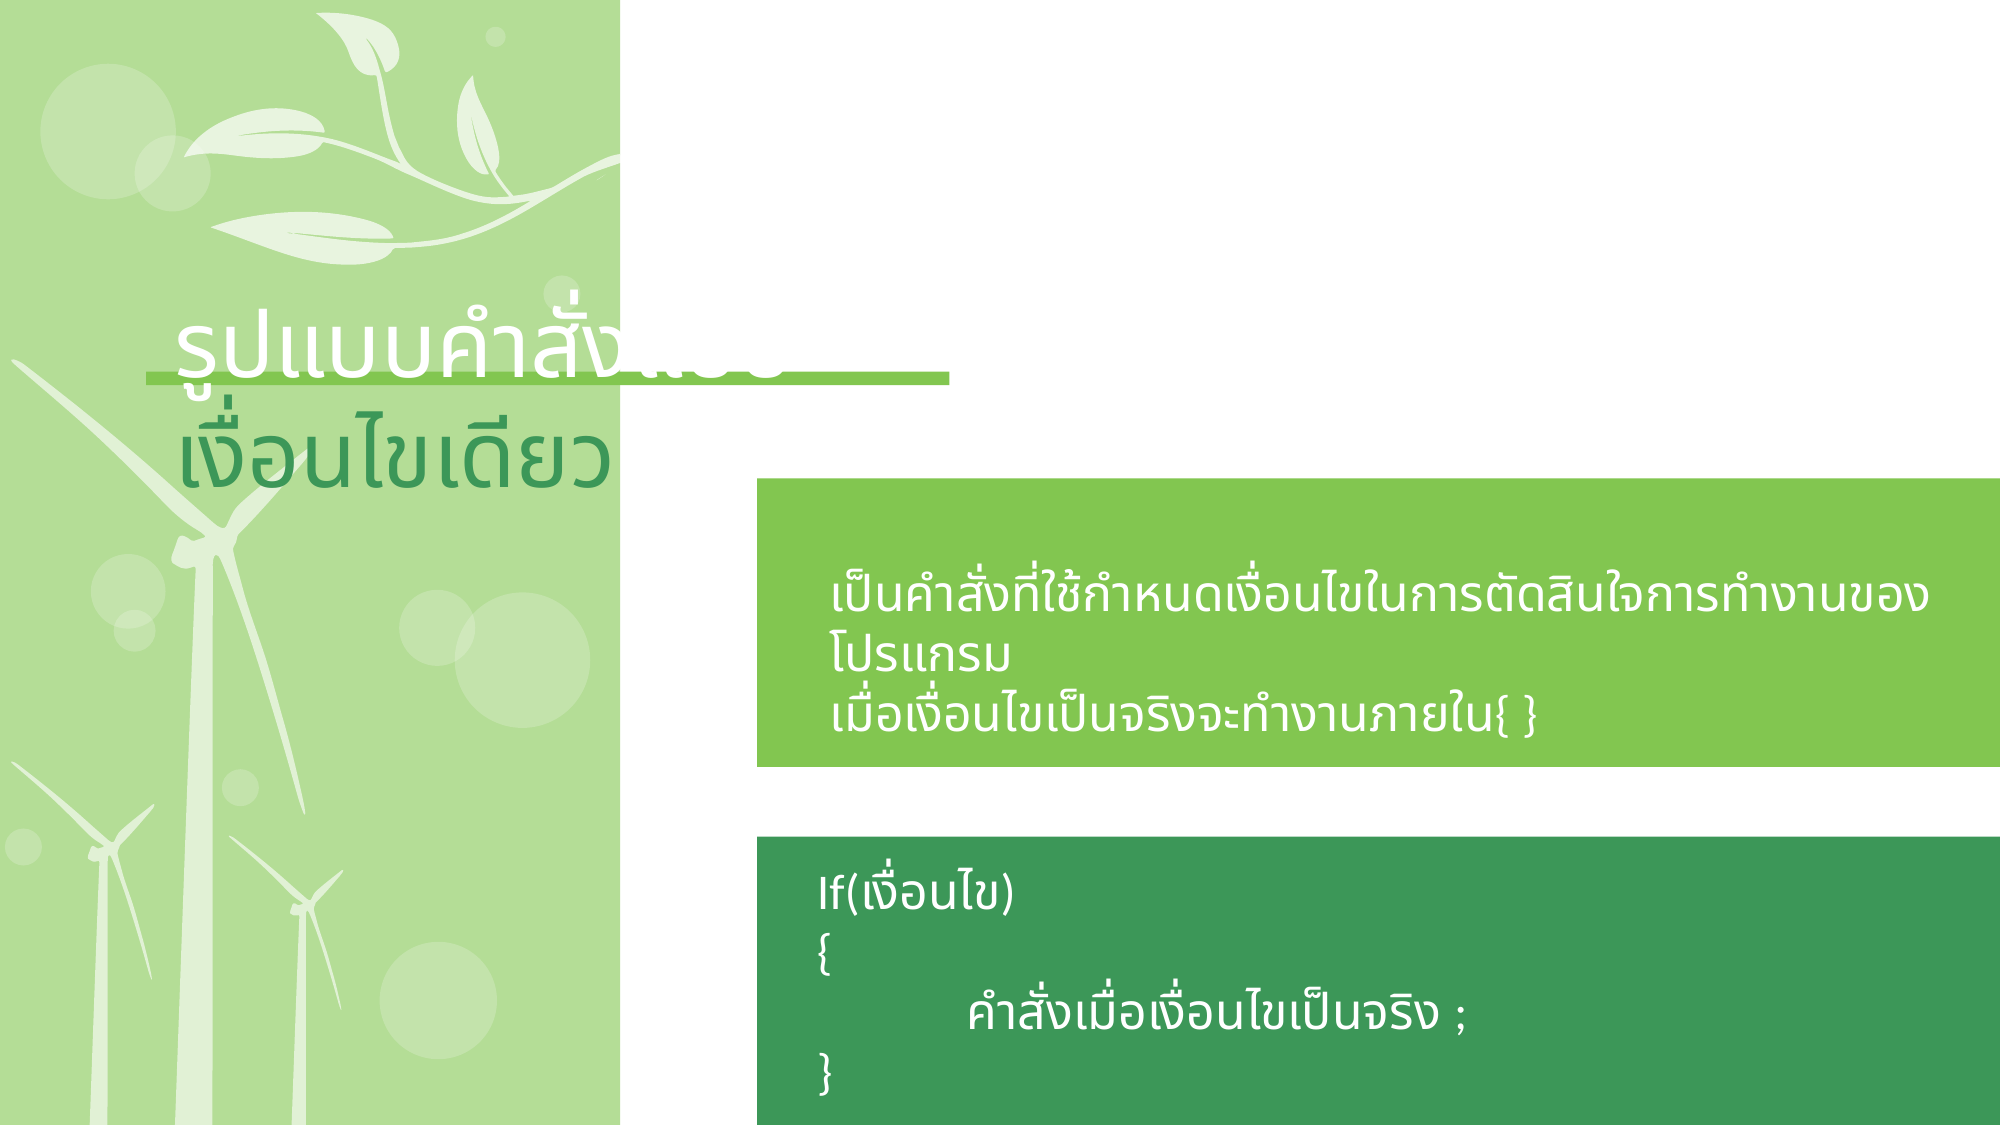

รูปแบบคำสั่งแบบเงื่อนไขเดียว

เป็นคำสั่งที่ใช้กำหนดเงื่อนไขในการตัดสินใจการทำงานของโปรแกรม
เมื่อเงื่อนไขเป็นจริงจะทำงานภายใน{ }

If(เงื่อนไข)
{
	คำสั่งเมื่อเงื่อนไขเป็นจริง ;
}